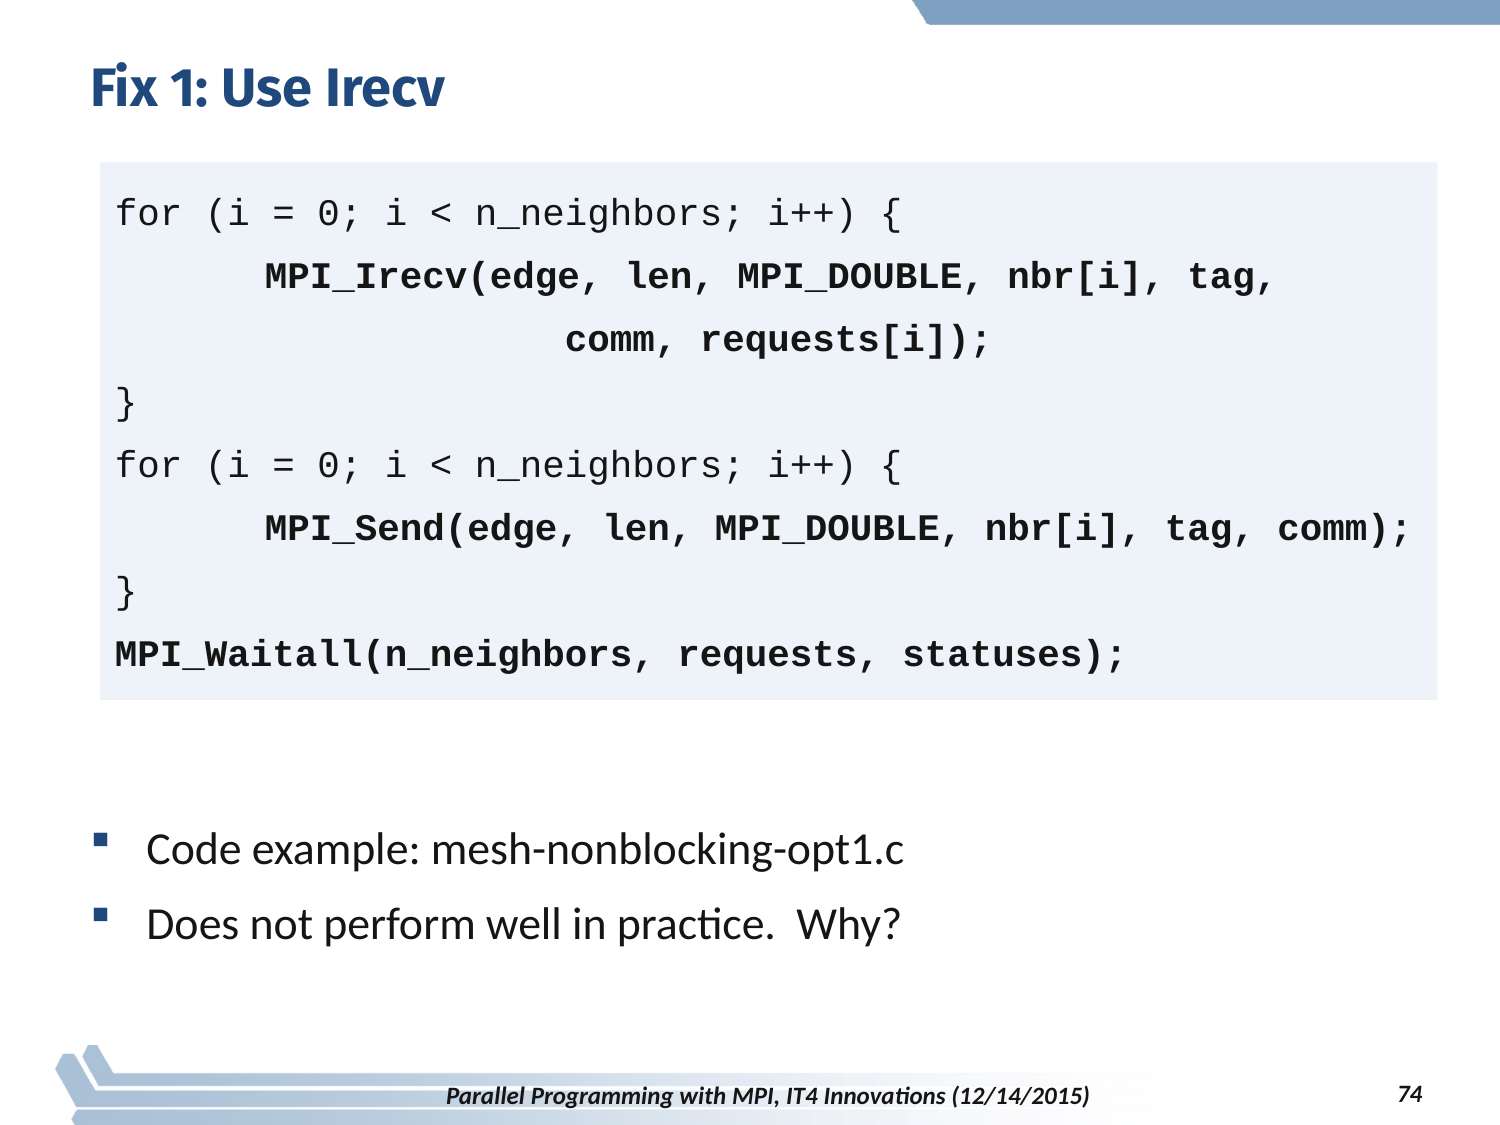

# Fix 1: Use Irecv
for (i = 0; i < n_neighbors; i++) {
	MPI_Irecv(edge, len, MPI_DOUBLE, nbr[i], tag,
			comm, requests[i]);
}
for (i = 0; i < n_neighbors; i++) {
	MPI_Send(edge, len, MPI_DOUBLE, nbr[i], tag, comm);
}
MPI_Waitall(n_neighbors, requests, statuses);
Code example: mesh-nonblocking-opt1.c
Does not perform well in practice.  Why?
74
Parallel Programming with MPI, IT4 Innovations (12/14/2015)